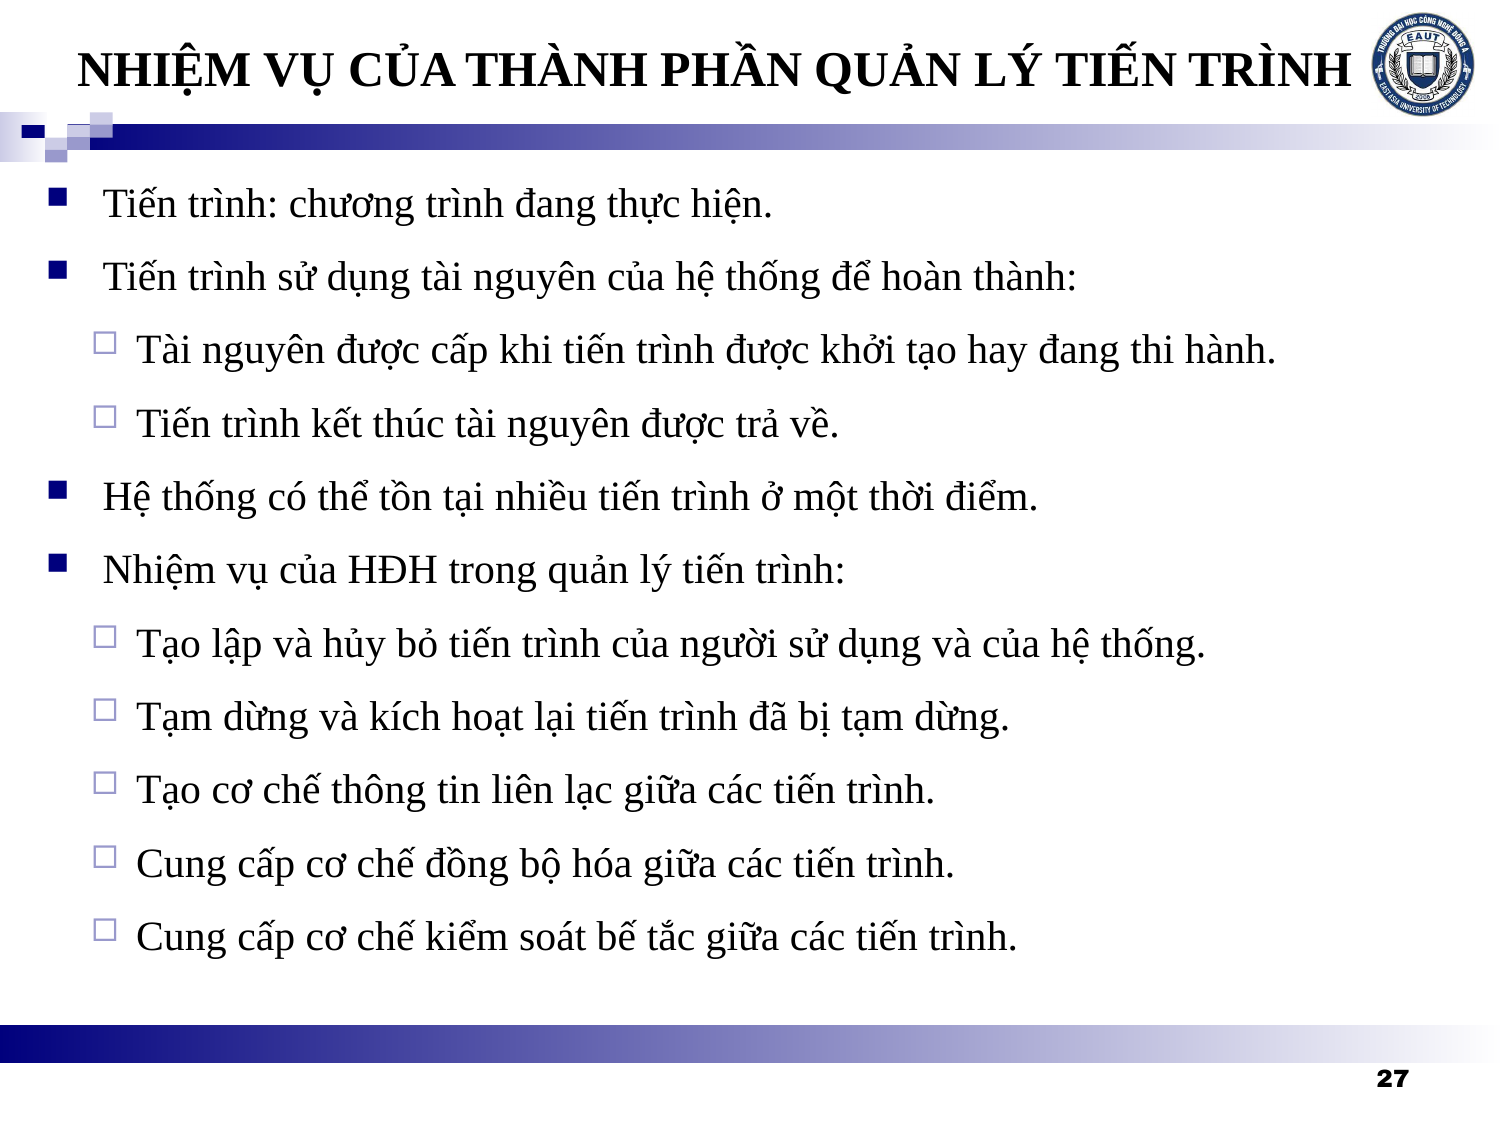

# NHIỆM VỤ CỦA THÀNH PHẦN QUẢN LÝ TIẾN TRÌNH
Tiến trình: chương trình đang thực hiện.
Tiến trình sử dụng tài nguyên của hệ thống để hoàn thành:
Tài nguyên được cấp khi tiến trình được khởi tạo hay đang thi hành.
Tiến trình kết thúc tài nguyên được trả về.
Hệ thống có thể tồn tại nhiều tiến trình ở một thời điểm.
Nhiệm vụ của HĐH trong quản lý tiến trình:
Tạo lập và hủy bỏ tiến trình của người sử dụng và của hệ thống.
Tạm dừng và kích hoạt lại tiến trình đã bị tạm dừng.
Tạo cơ chế thông tin liên lạc giữa các tiến trình.
Cung cấp cơ chế đồng bộ hóa giữa các tiến trình.
Cung cấp cơ chế kiểm soát bế tắc giữa các tiến trình.
27